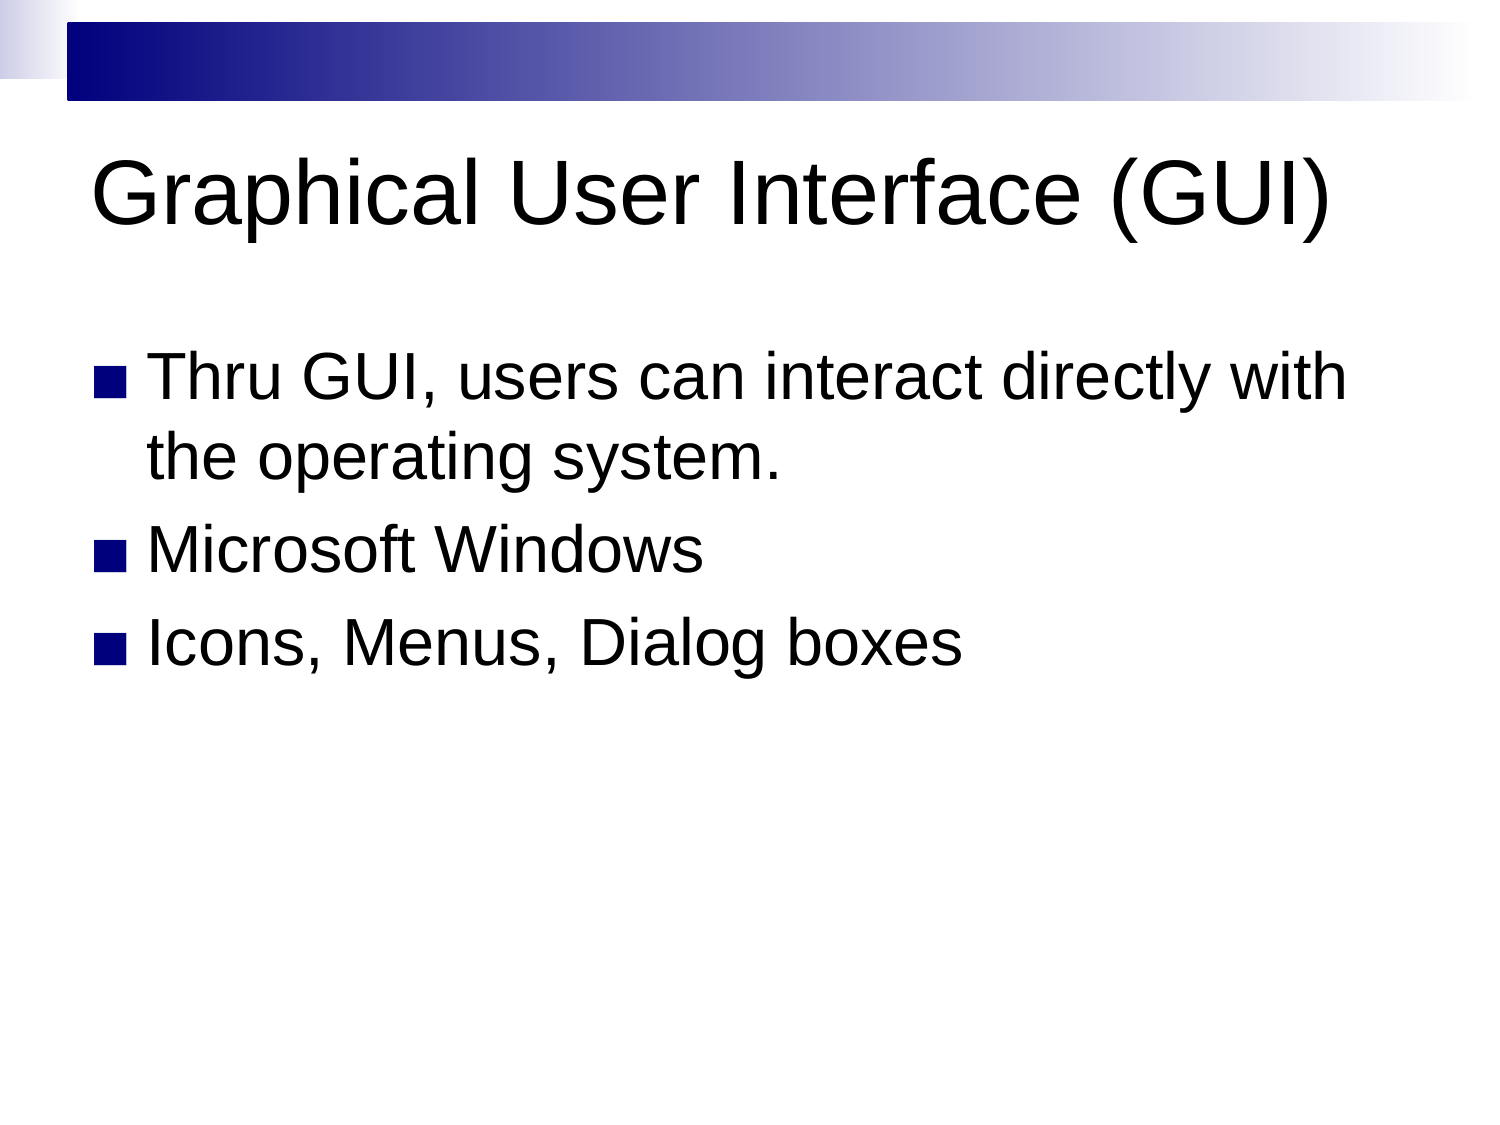

# Graphical User Interface (GUI)
Thru GUI, users can interact directly with the operating system.
Microsoft Windows
Icons, Menus, Dialog boxes